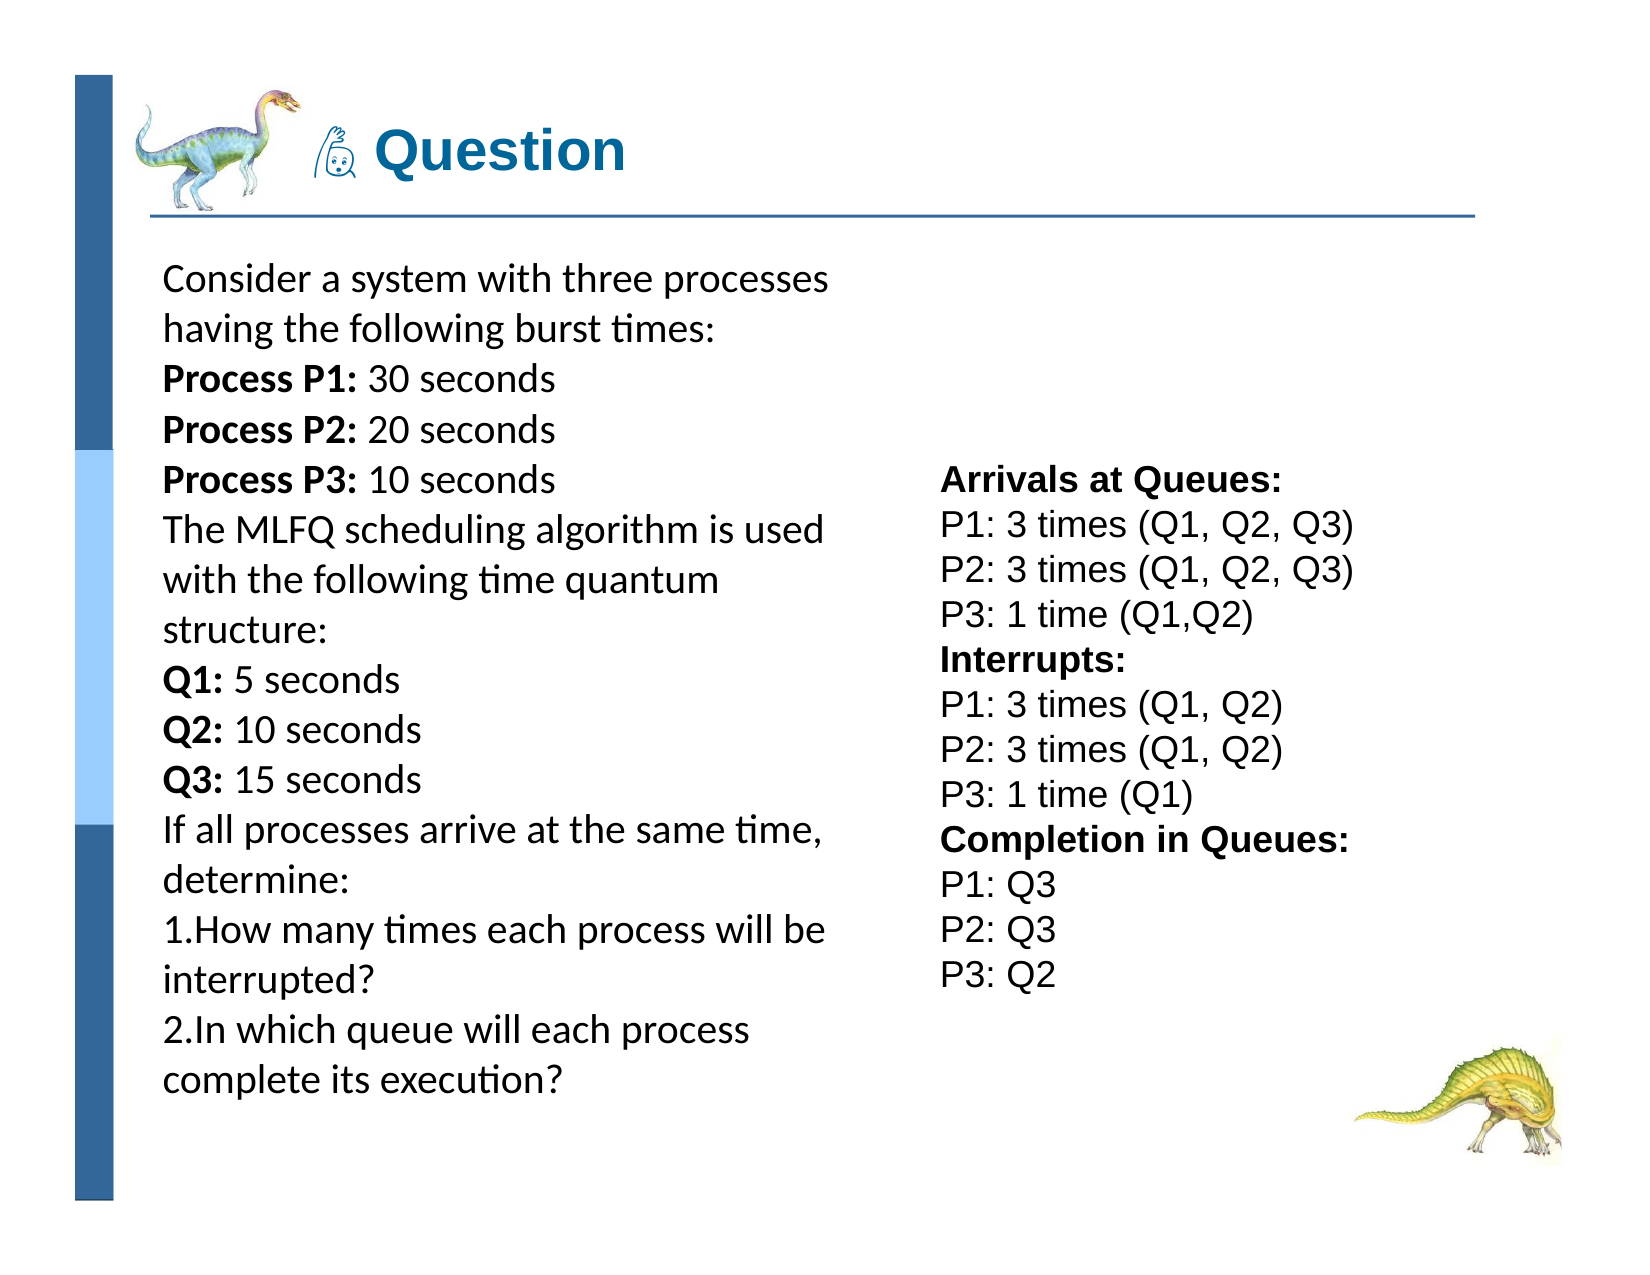

# 🙋 Question
Consider a system with three processes having the following burst times:
Process P1: 30 seconds
Process P2: 20 seconds
Process P3: 10 seconds
The MLFQ scheduling algorithm is used with the following time quantum structure:
Q1: 5 seconds
Q2: 10 seconds
Q3: 15 seconds
If all processes arrive at the same time, determine:
How many times each process will be interrupted?
In which queue will each process complete its execution?
Arrivals at Queues:
P1: 3 times (Q1, Q2, Q3)
P2: 3 times (Q1, Q2, Q3)
P3: 1 time (Q1,Q2)
Interrupts:
P1: 3 times (Q1, Q2)
P2: 3 times (Q1, Q2)
P3: 1 time (Q1)
Completion in Queues:
P1: Q3
P2: Q3
P3: Q2